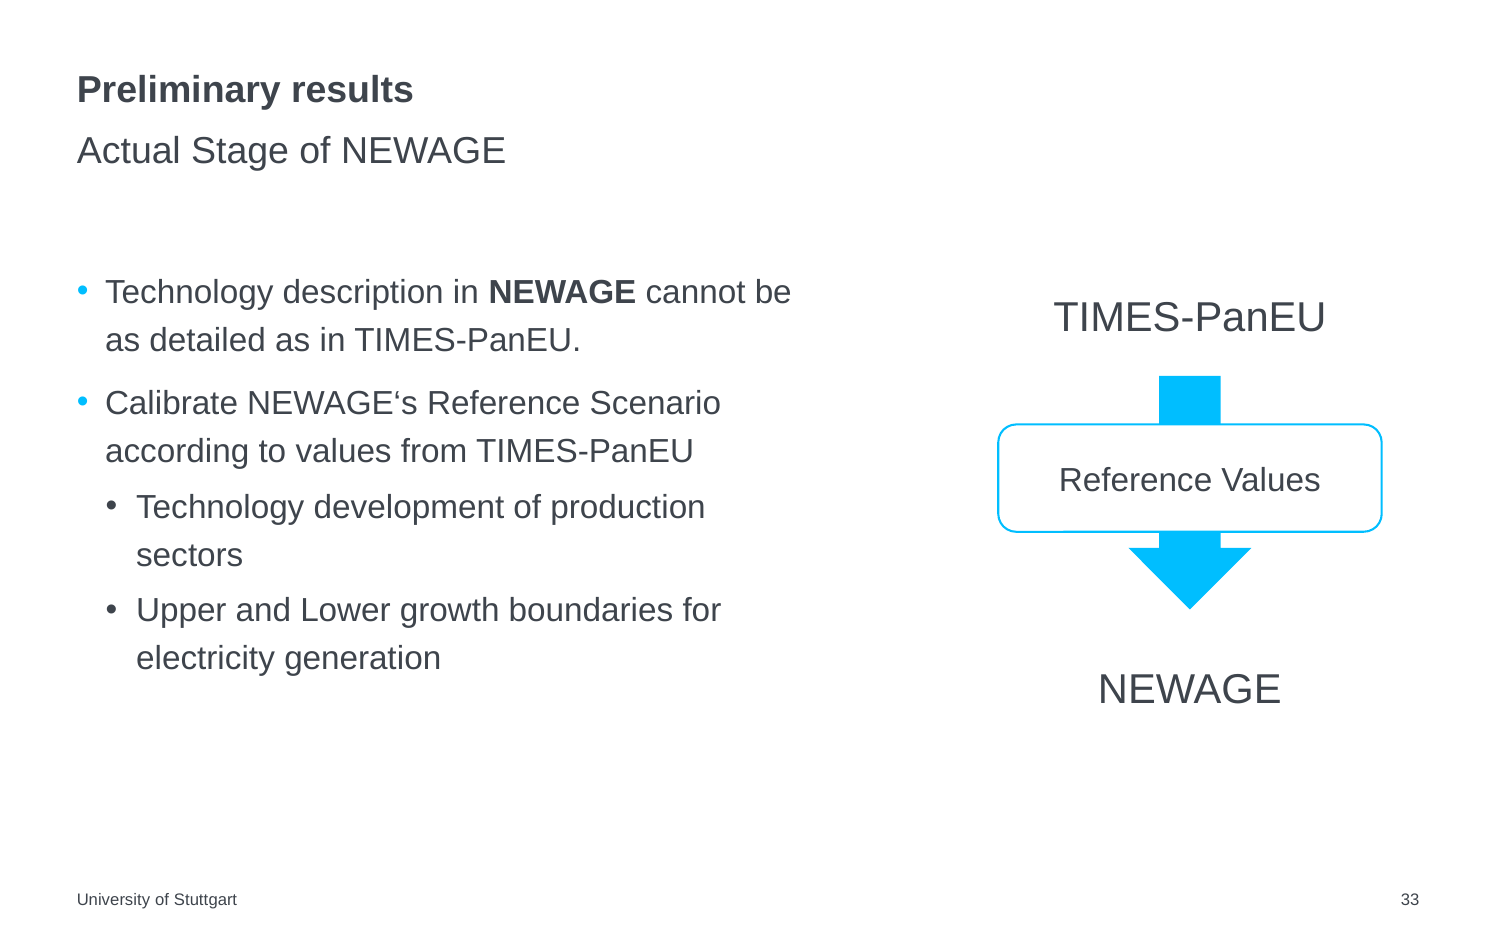

# Preliminary results
Actual Stage of NEWAGE
Technology description in NEWAGE cannot be as detailed as in TIMES-PanEU.
Calibrate NEWAGE‘s Reference Scenario according to values from TIMES-PanEU
Technology development of production sectors
Upper and Lower growth boundaries for electricity generation

TIMES-PanEU

Reference Values
NEWAGE
University of Stuttgart
33